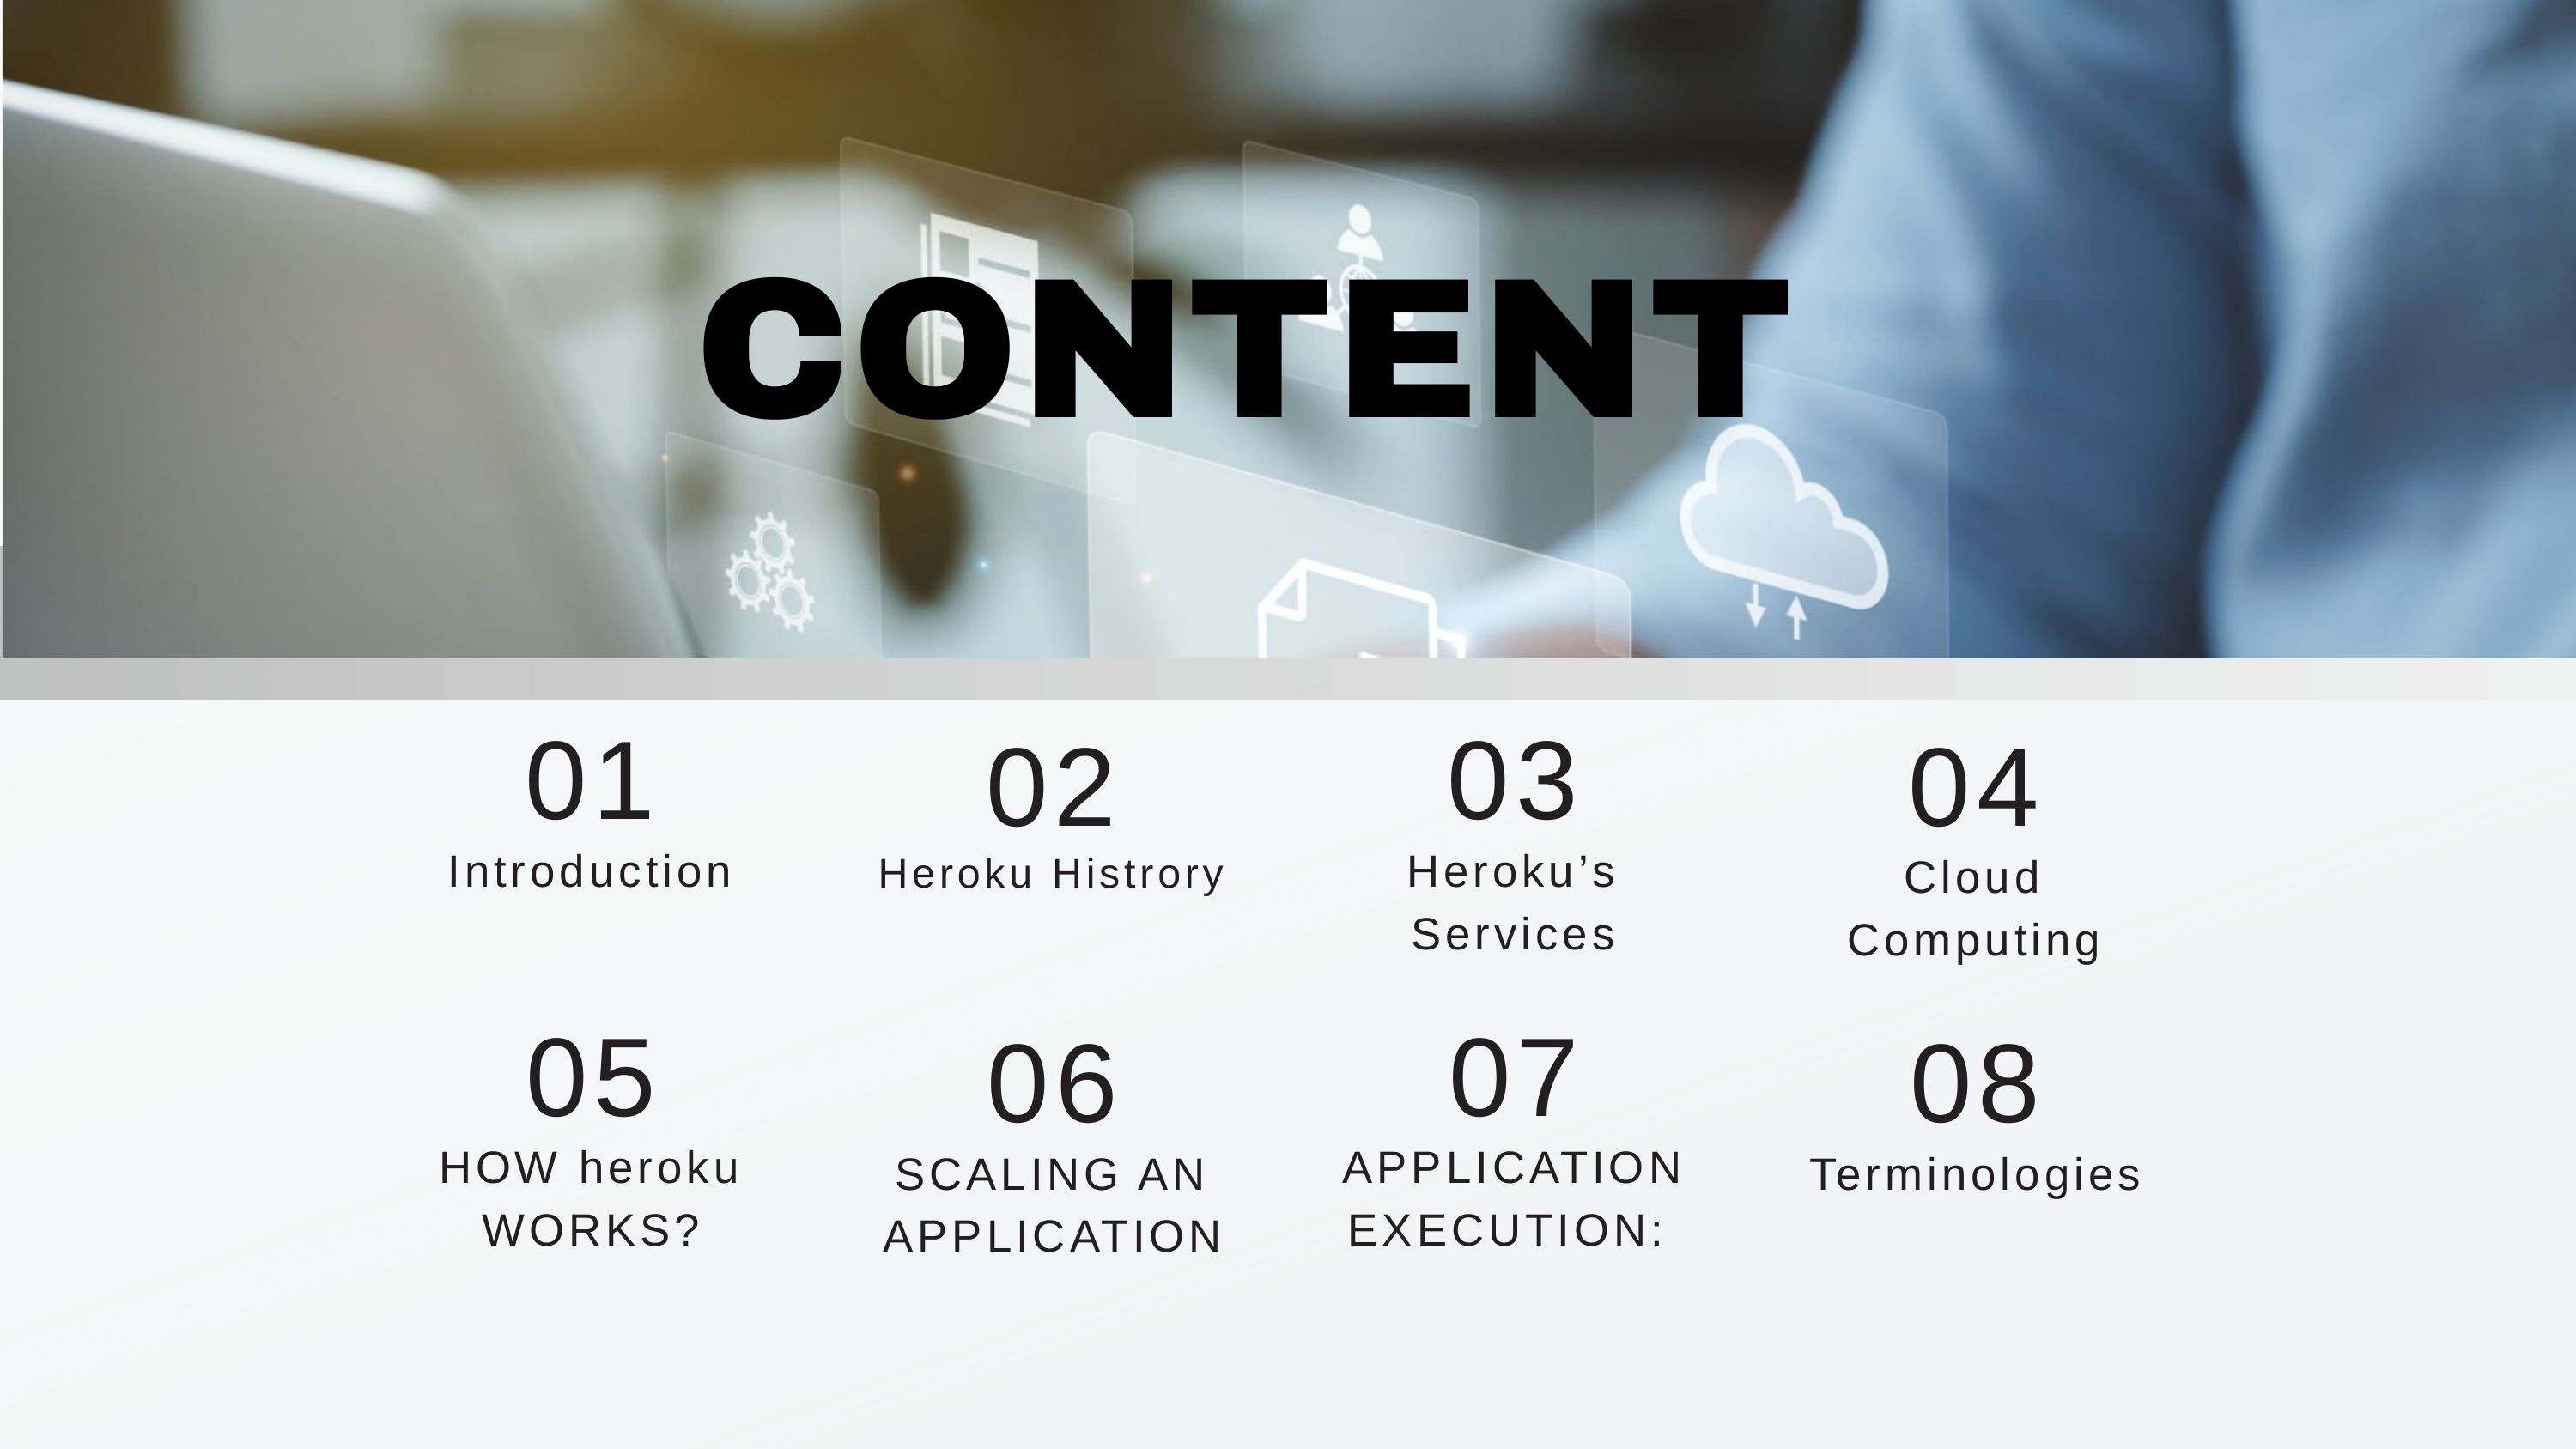

CONTENT
01
03
02
04
Introduction
Heroku’s Services
Heroku Histrory
Cloud Computing
05
07
06
08
HOW heroku WORKS?
APPLICATION EXECUTION:
SCALING AN APPLICATION
Terminologies